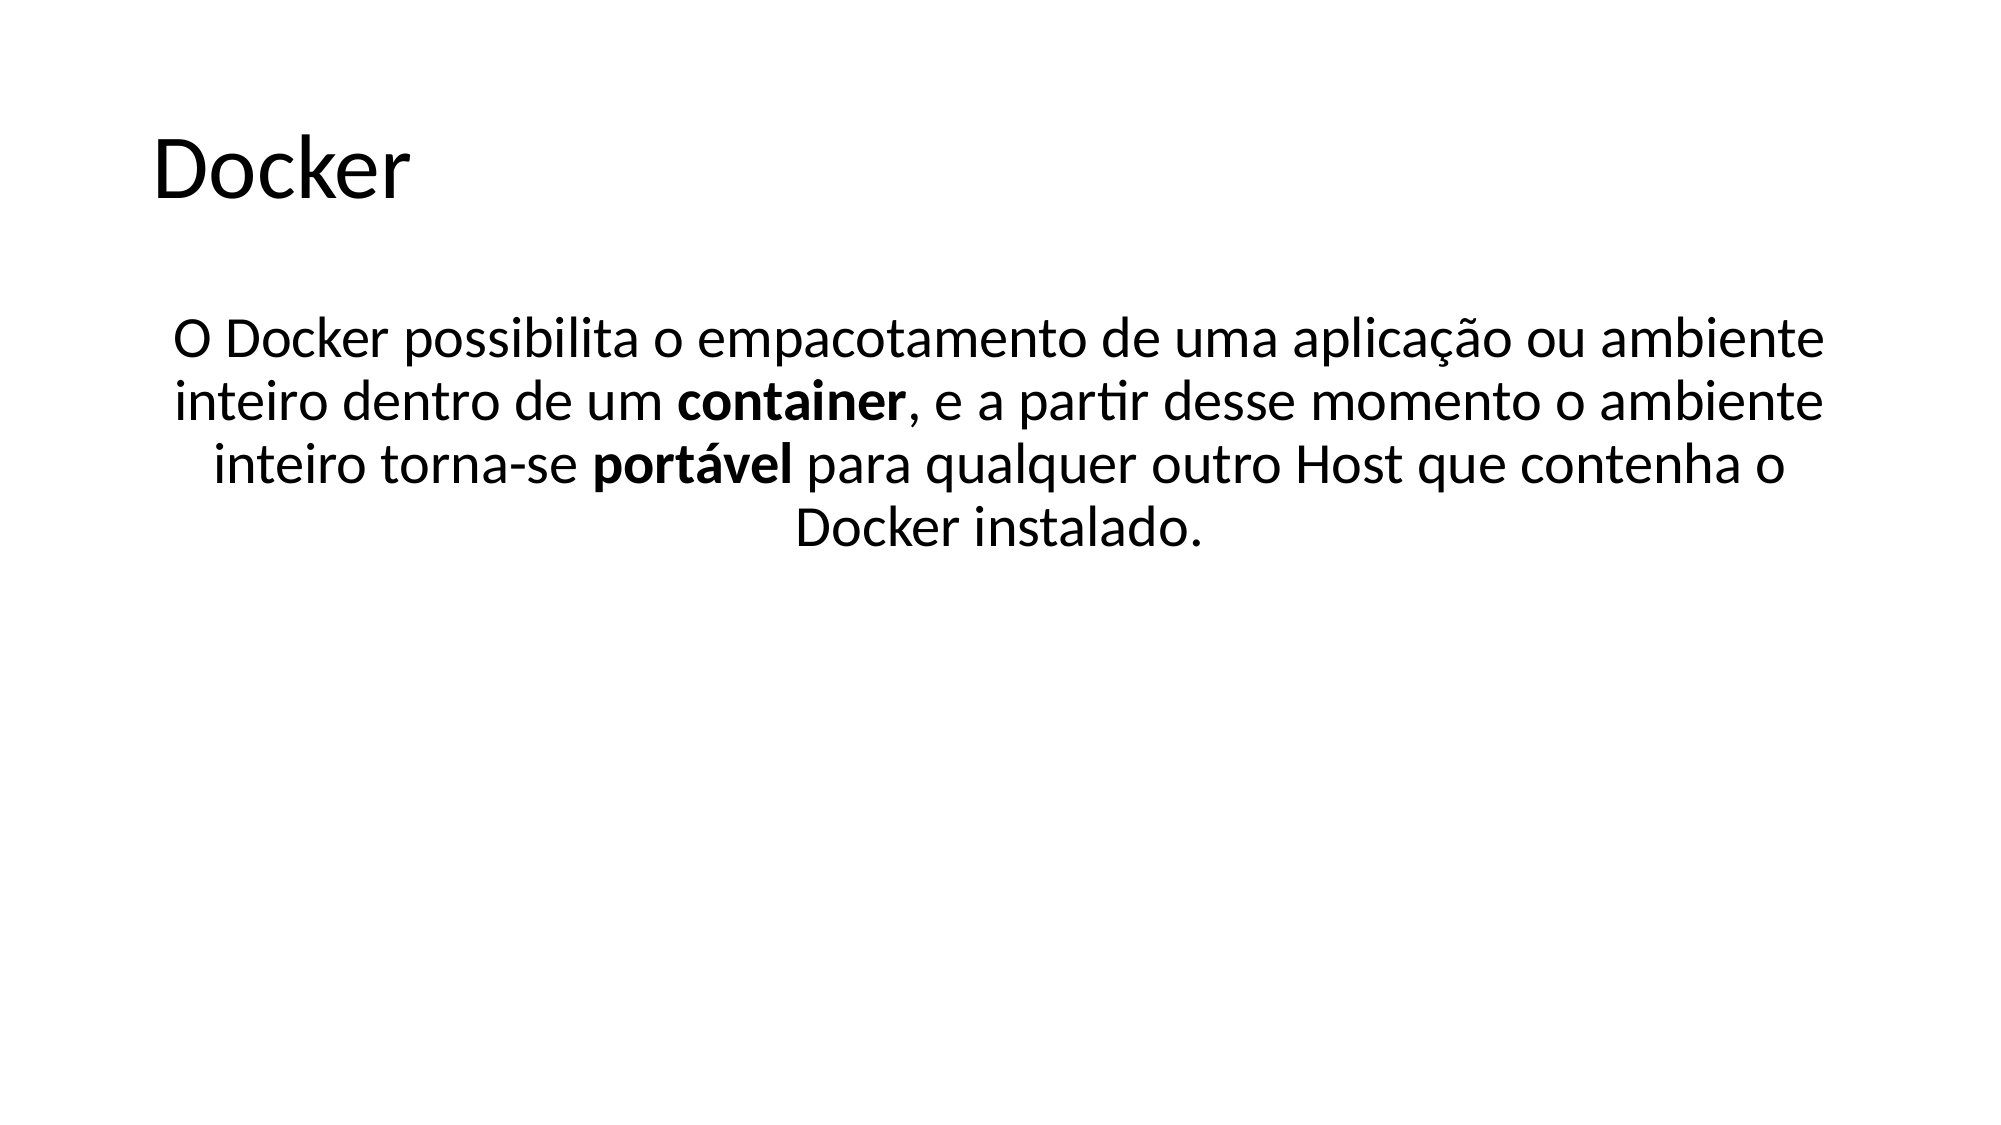

# Docker
O Docker possibilita o empacotamento de uma aplicação ou ambiente inteiro dentro de um container, e a partir desse momento o ambiente inteiro torna-se portável para qualquer outro Host que contenha o Docker instalado.